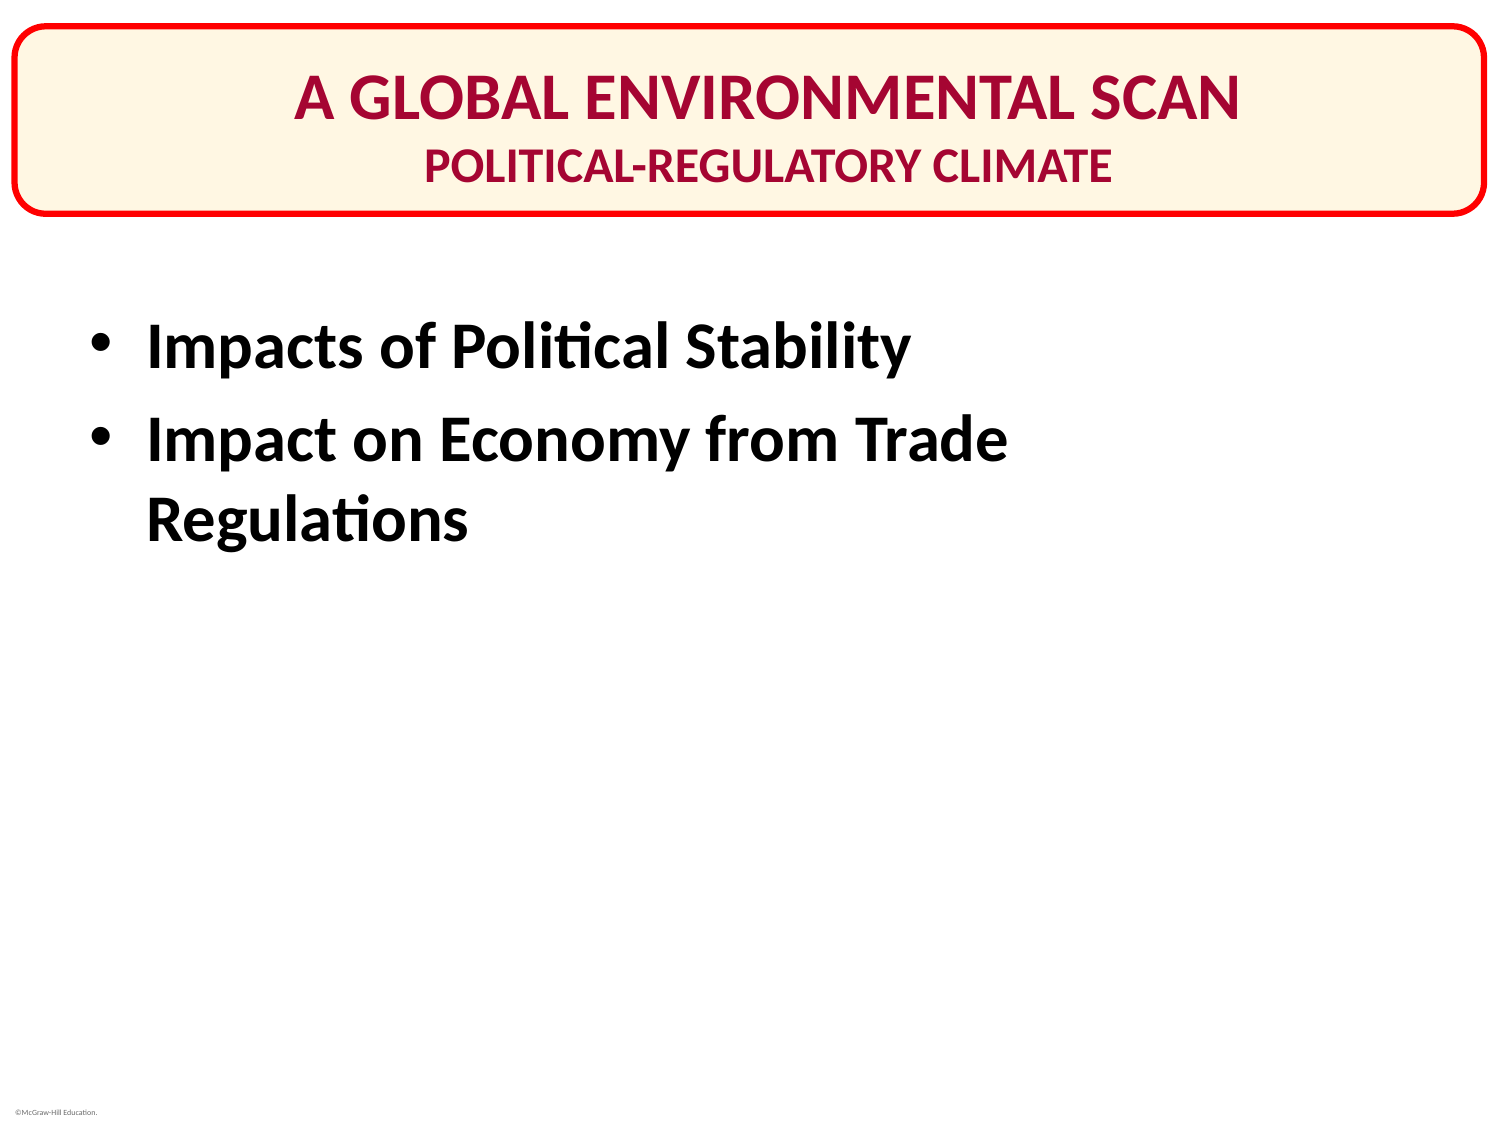

# A GLOBAL ENVIRONMENTAL SCAN POLITICAL-REGULATORY CLIMATE
Impacts of Political Stability
Impact on Economy from Trade Regulations